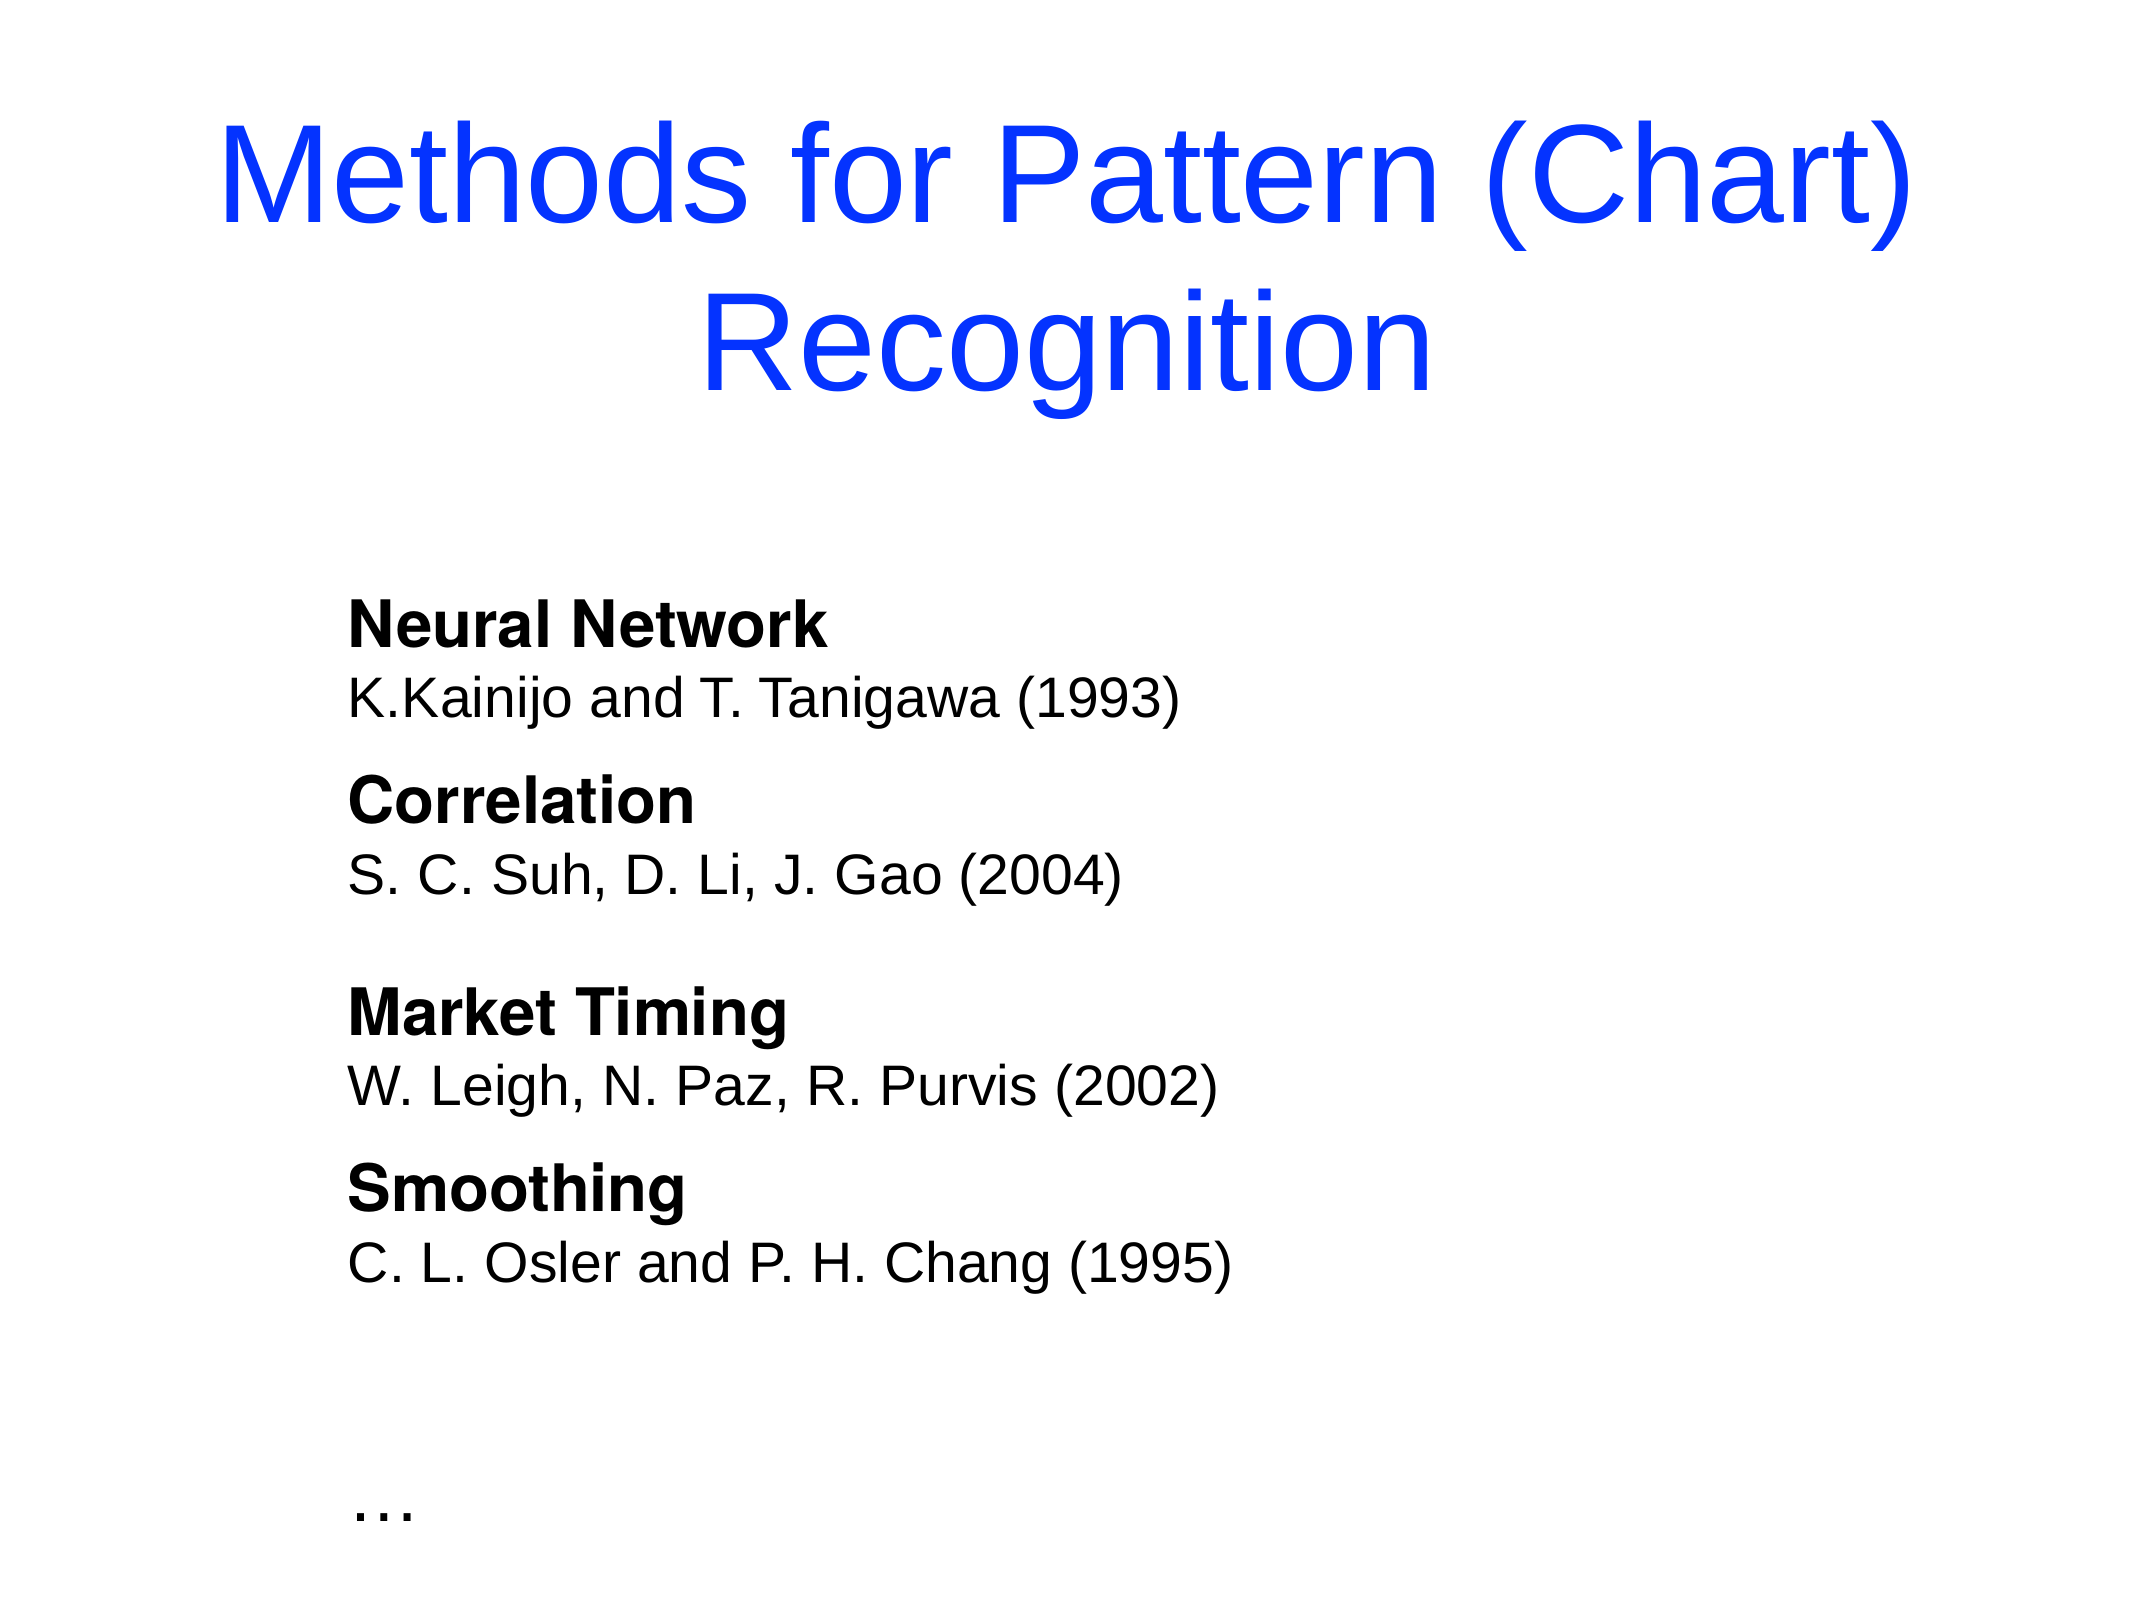

# Methods for Pattern (Chart) Recognition
Neural Network
K.Kainijo and T. Tanigawa (1993)

Correlation
S. C. Suh, D. Li, J. Gao (2004)

Market Timing
W. Leigh, N. Paz, R. Purvis (2002)

Smoothing
C. L. Osler and P. H. Chang (1995)

…
60